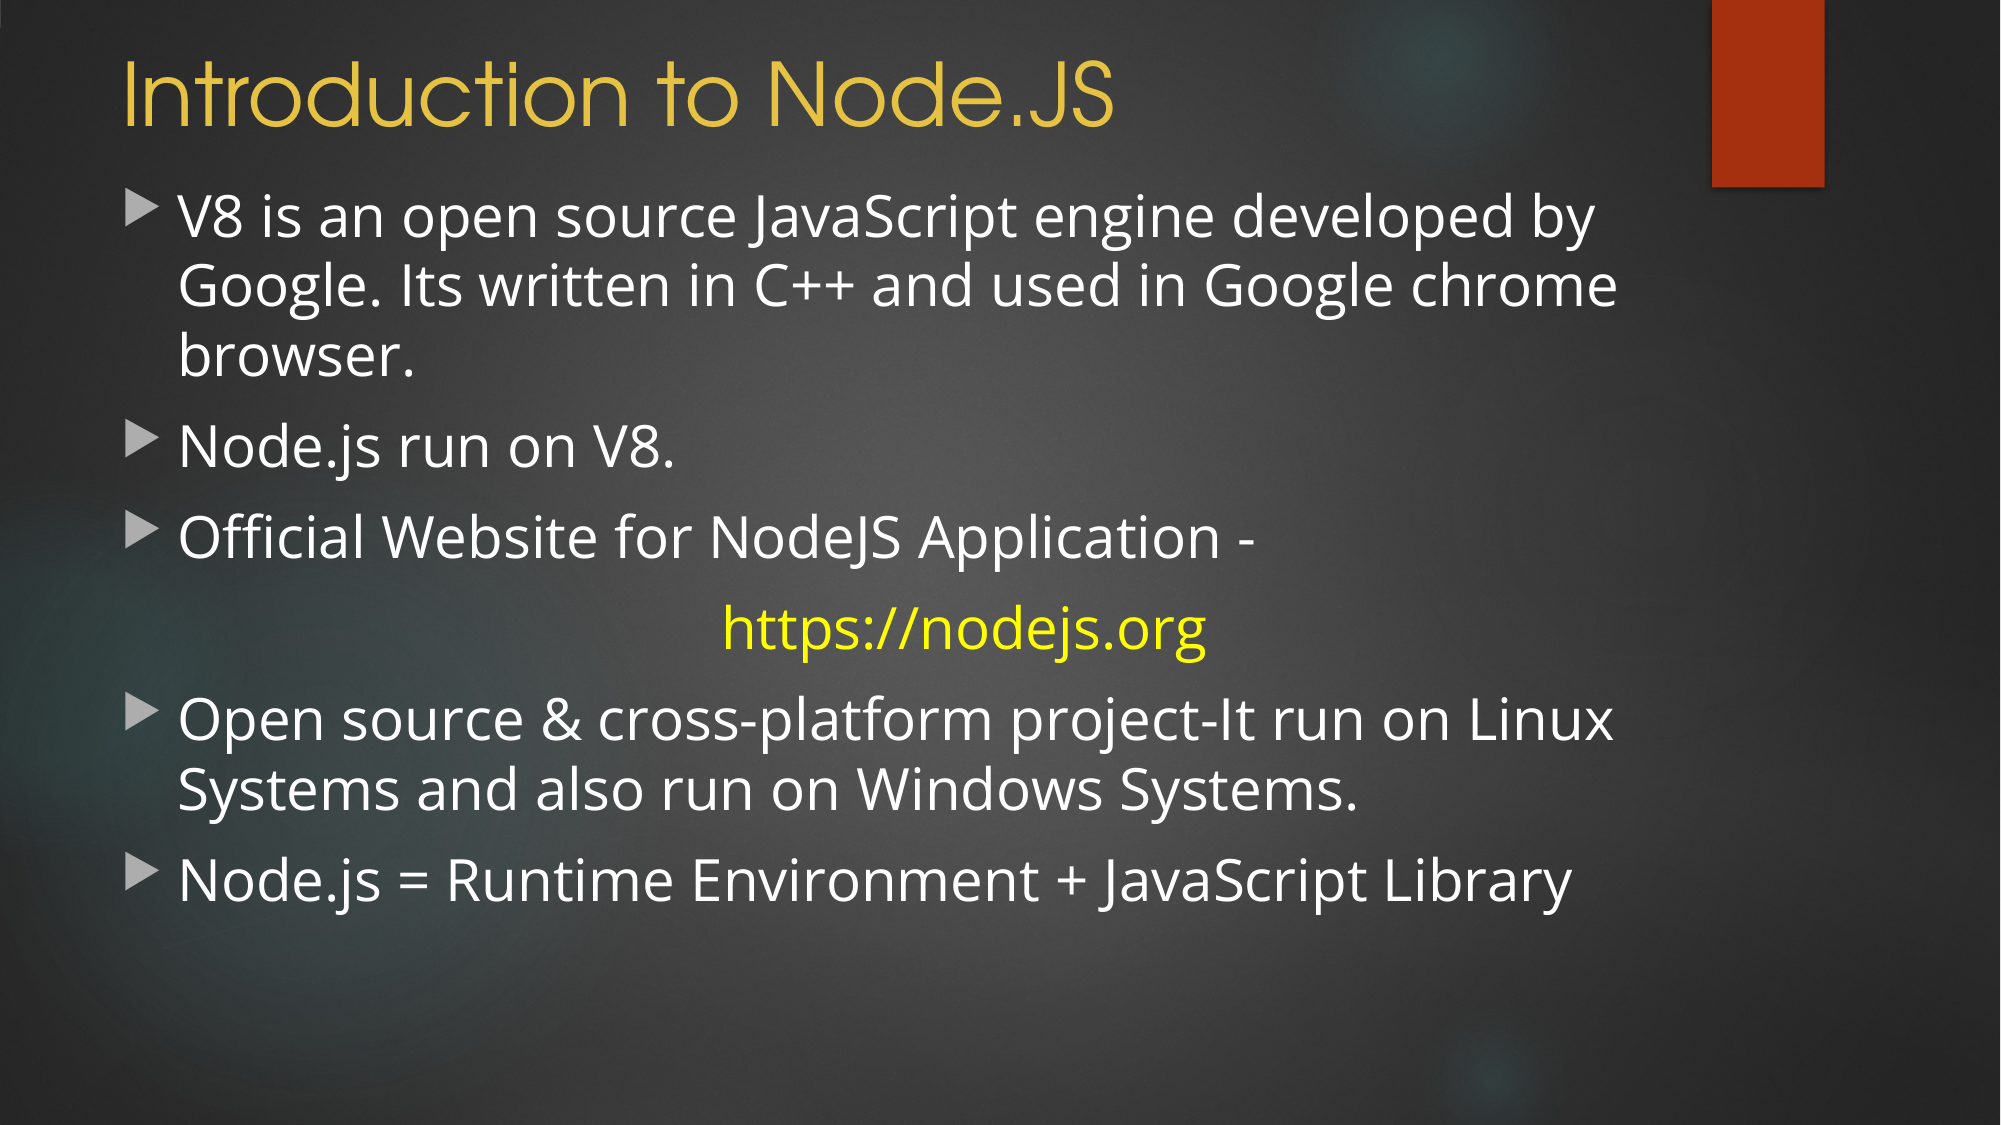

# Introduction to Node.JS
V8 is an open source JavaScript engine developed by Google. Its written in C++ and used in Google chrome browser.
Node.js run on V8.
Official Website for NodeJS Application -
				https://nodejs.org
Open source & cross-platform project-It run on Linux Systems and also run on Windows Systems.
Node.js = Runtime Environment + JavaScript Library